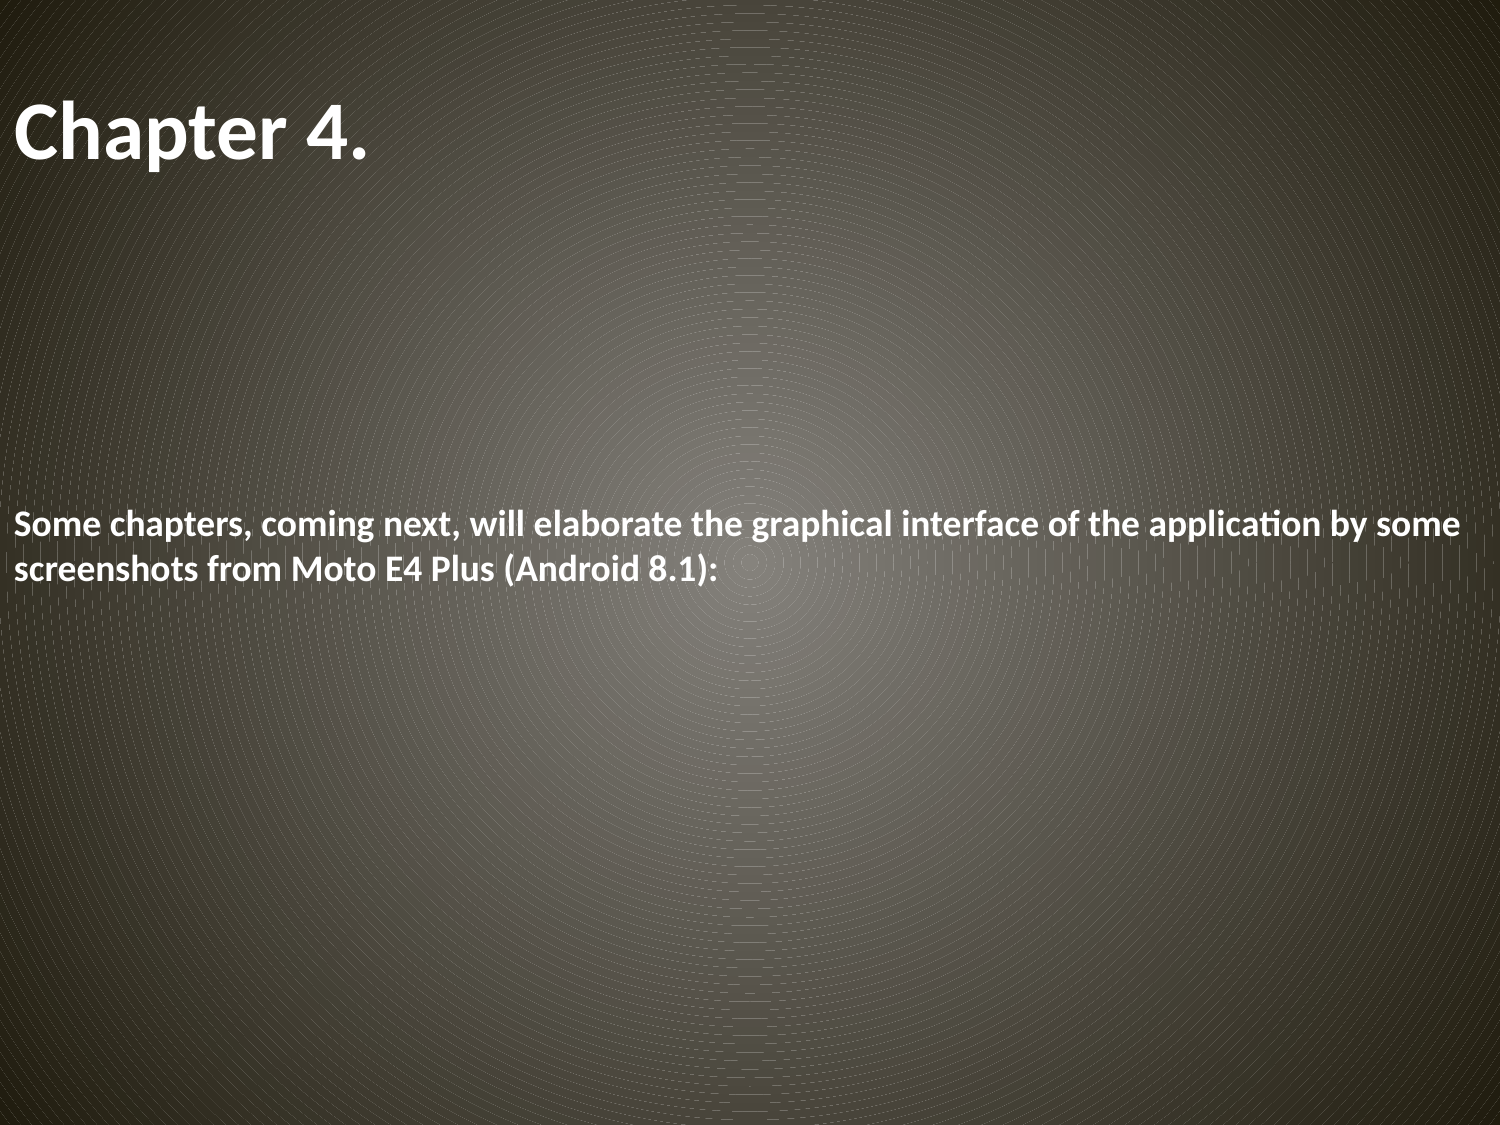

Chapter 4.
Some chapters, coming next, will elaborate the graphical interface of the application by some screenshots from Moto E4 Plus (Android 8.1):